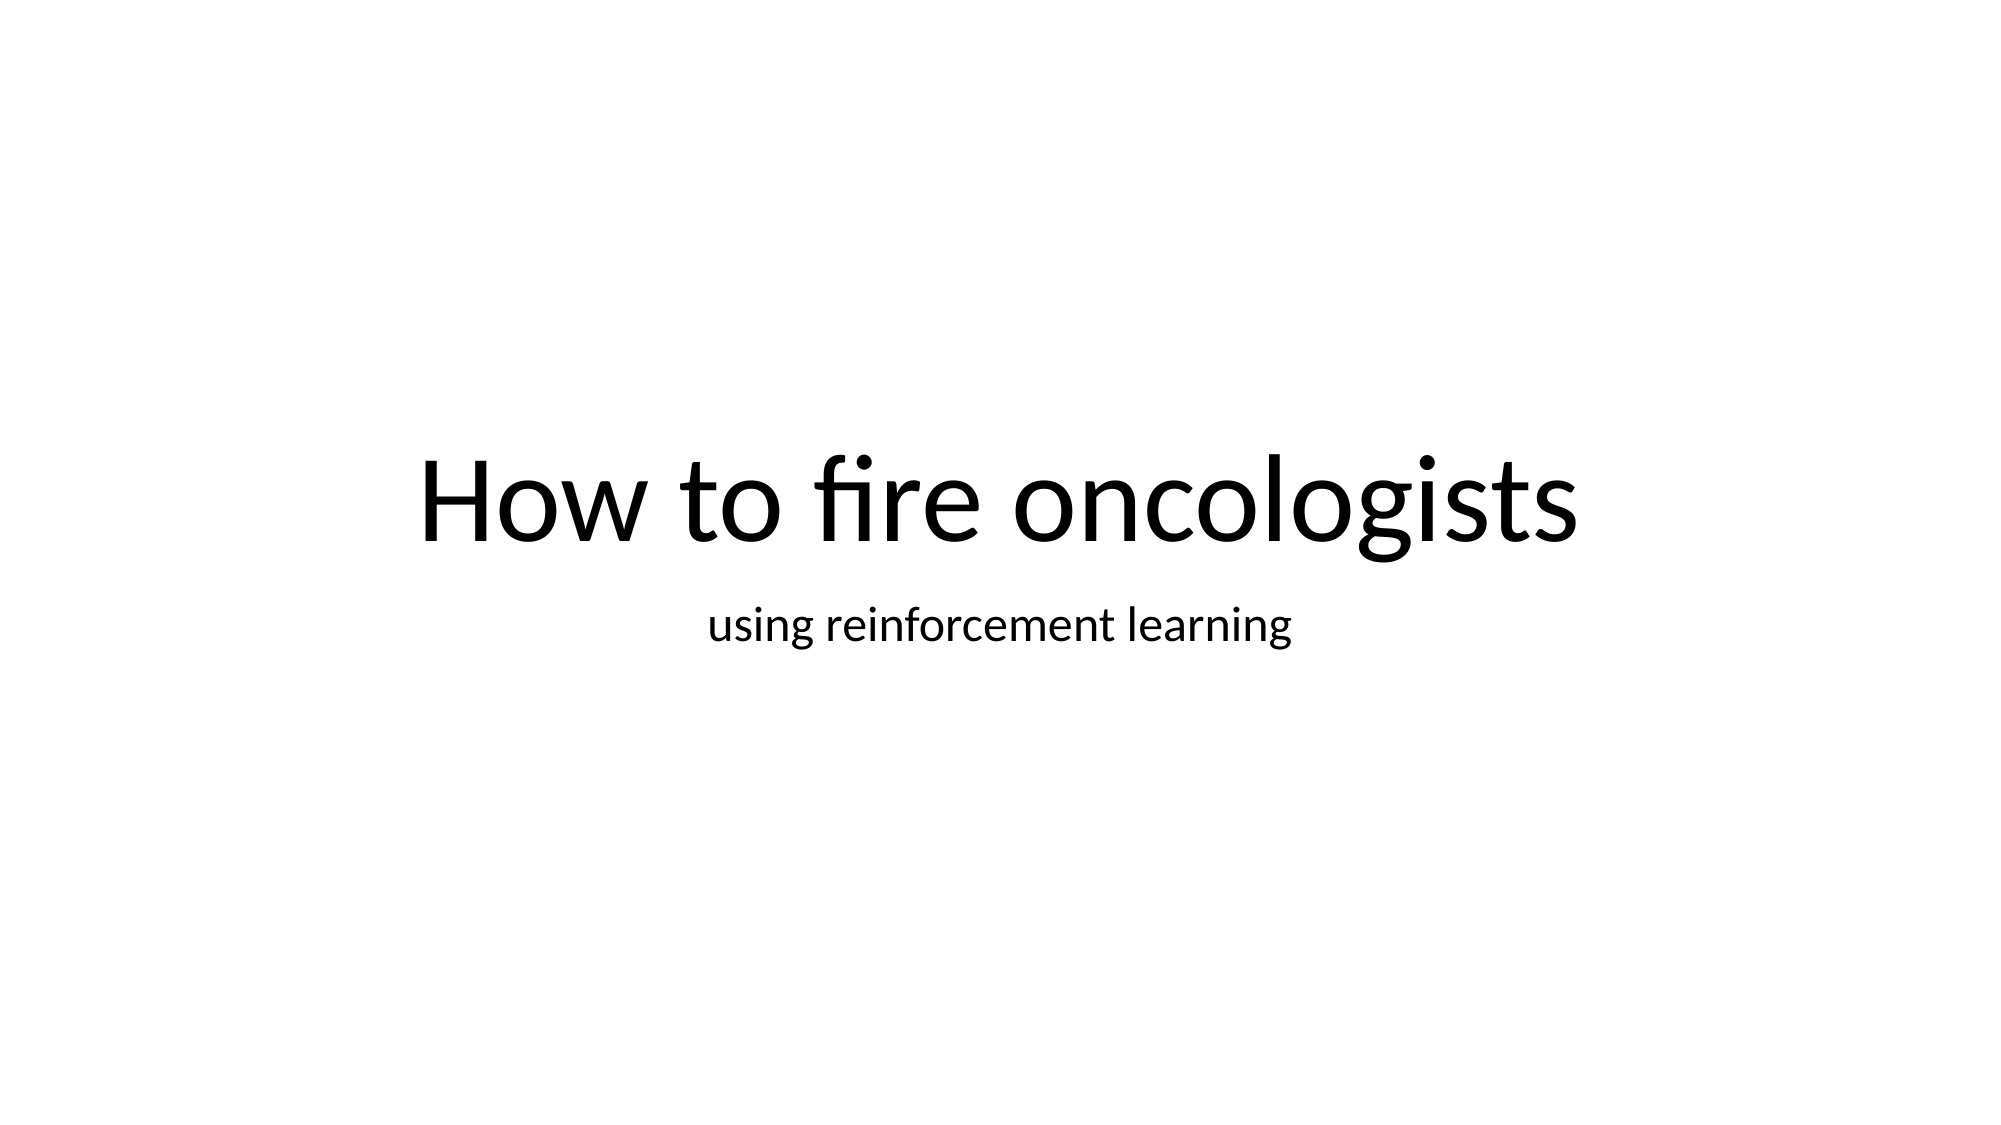

# How to fire oncologists
using reinforcement learning